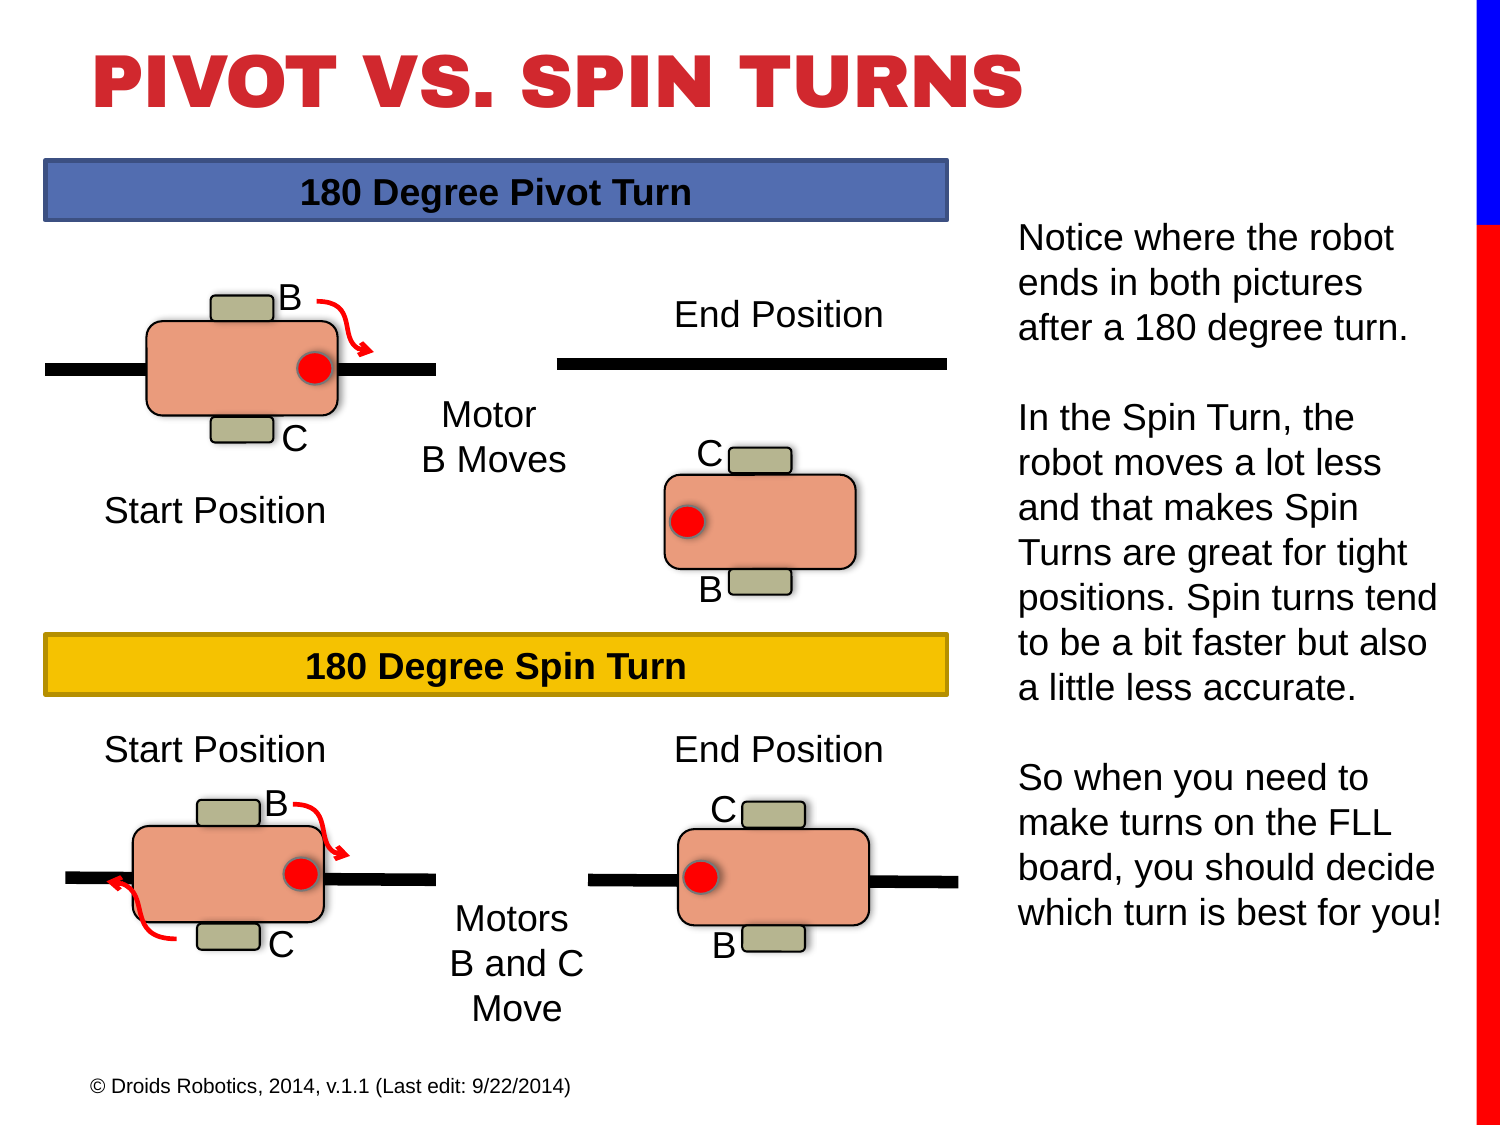

# PIVOT Vs. SPIN Turns
180 Degree Pivot Turn
Notice where the robot ends in both pictures after a 180 degree turn.

In the Spin Turn, the robot moves a lot less and that makes Spin Turns are great for tight positions. Spin turns tend to be a bit faster but also a little less accurate.

So when you need to make turns on the FLL board, you should decide which turn is best for you!
B

C
End Position
Motor
B Moves
B

C
Start Position
180 Degree Spin Turn
Start Position
End Position
B

C
B

C
Motors
B and C Move
© Droids Robotics, 2014, v.1.1 (Last edit: 9/22/2014)